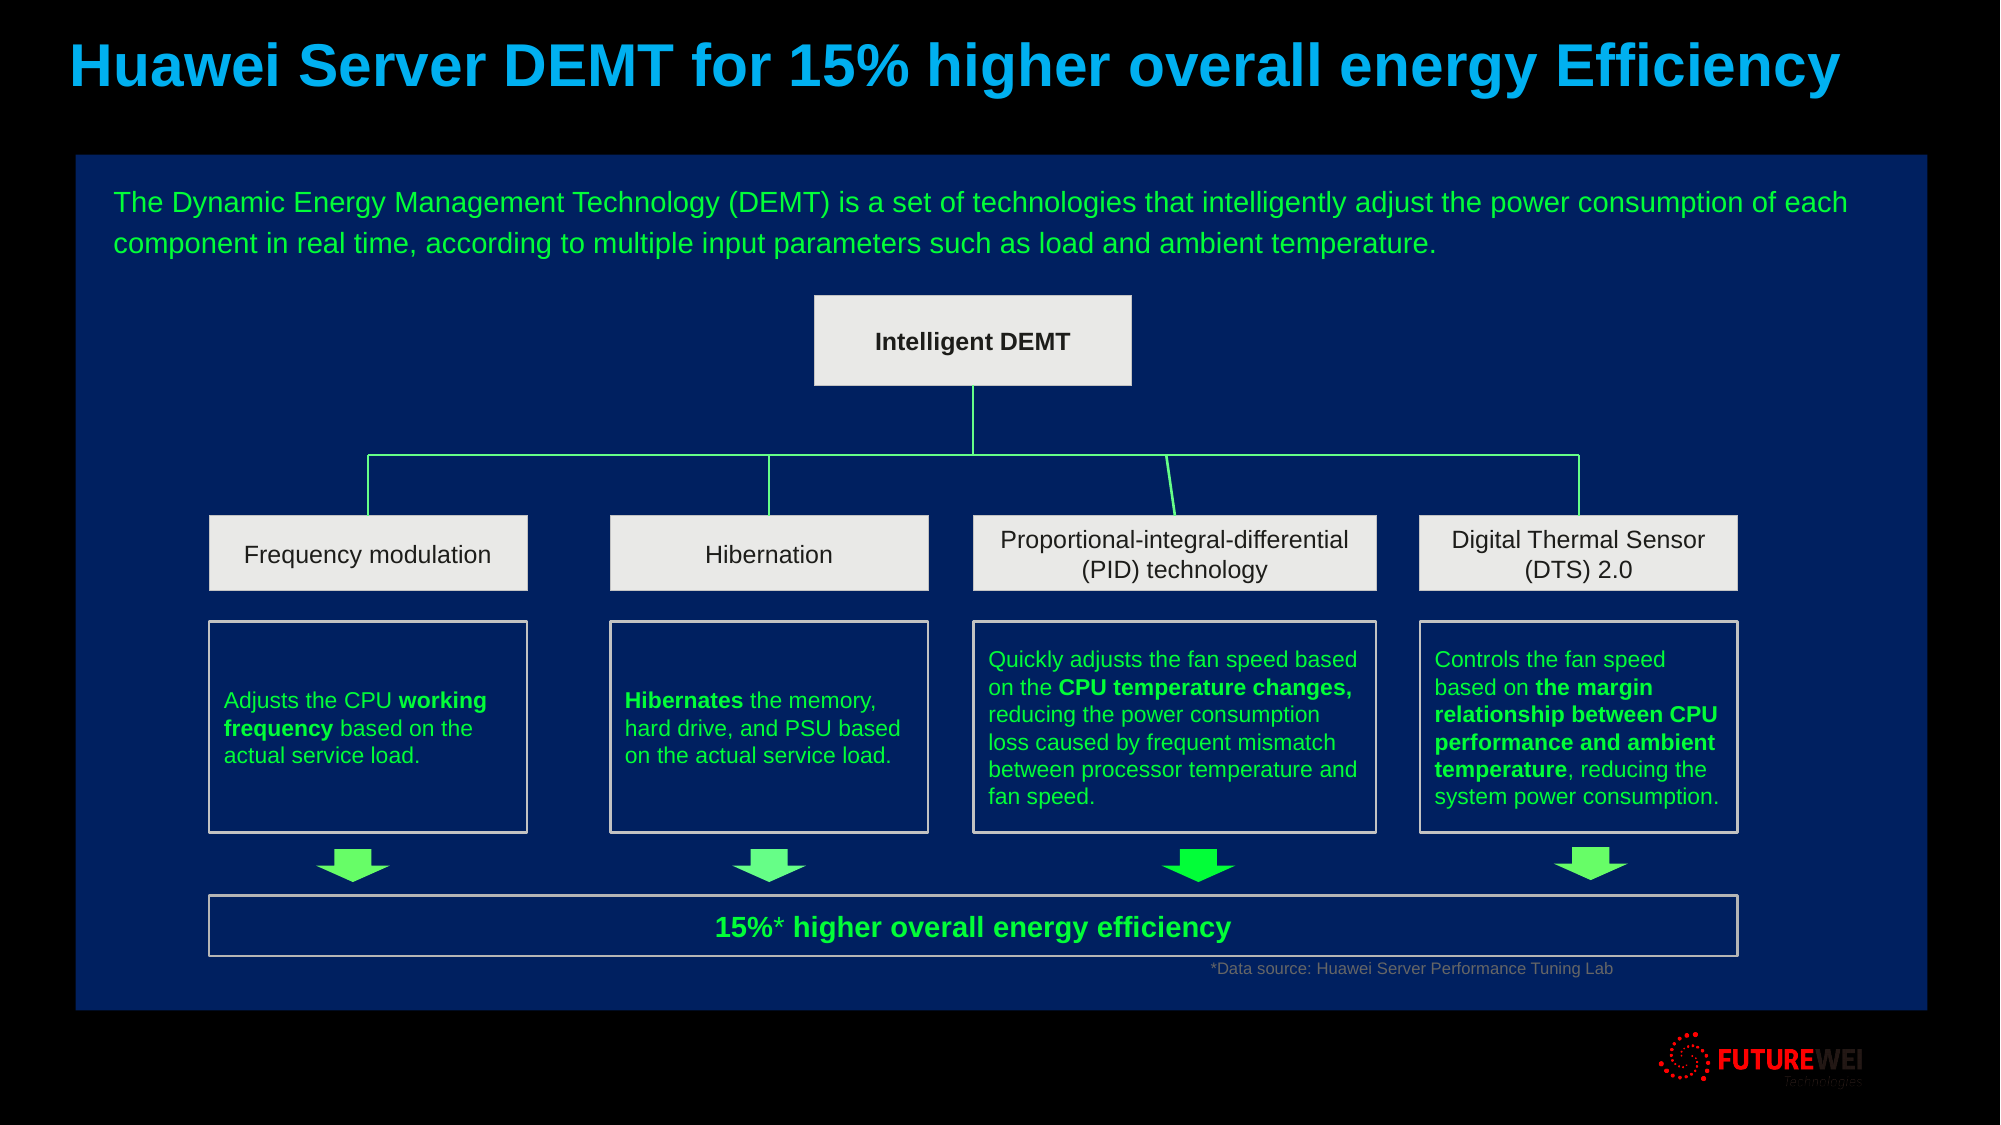

Huawei Server DEMT for 15% higher overall energy Efficiency

The Dynamic Energy Management Technology (DEMT) is a set of technologies that intelligently adjust the power consumption of each component in real time, according to multiple input parameters such as load and ambient temperature.
Intelligent DEMT
Frequency modulation
Hibernation
Proportional-integral-differential (PID) technology
Digital Thermal Sensor (DTS) 2.0
Controls the fan speed based on the margin relationship between CPU performance and ambient temperature, reducing the system power consumption.
Adjusts the CPU working frequency based on the actual service load.
Hibernates the memory, hard drive, and PSU based on the actual service load.
Quickly adjusts the fan speed based on the CPU temperature changes, reducing the power consumption loss caused by frequent mismatch between processor temperature and fan speed.

15%* higher overall energy efficiency
*Data source: Huawei Server Performance Tuning Lab